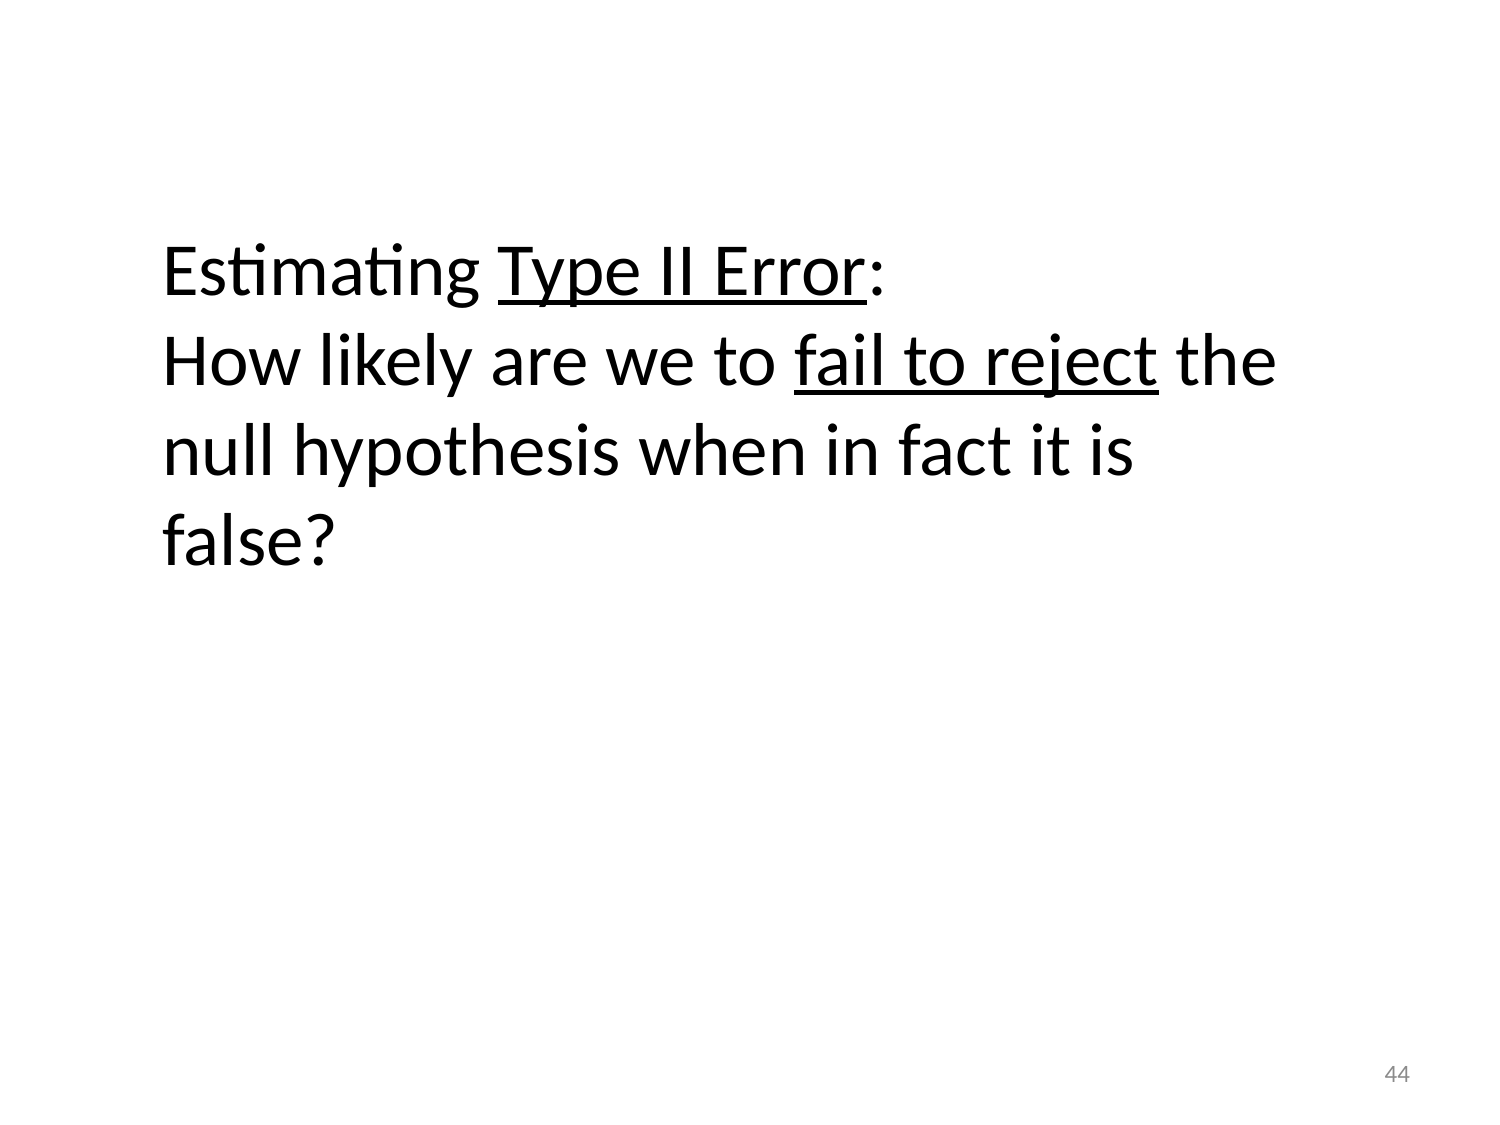

Estimating Type II Error:
How likely are we to fail to reject the null hypothesis when in fact it is false?
44